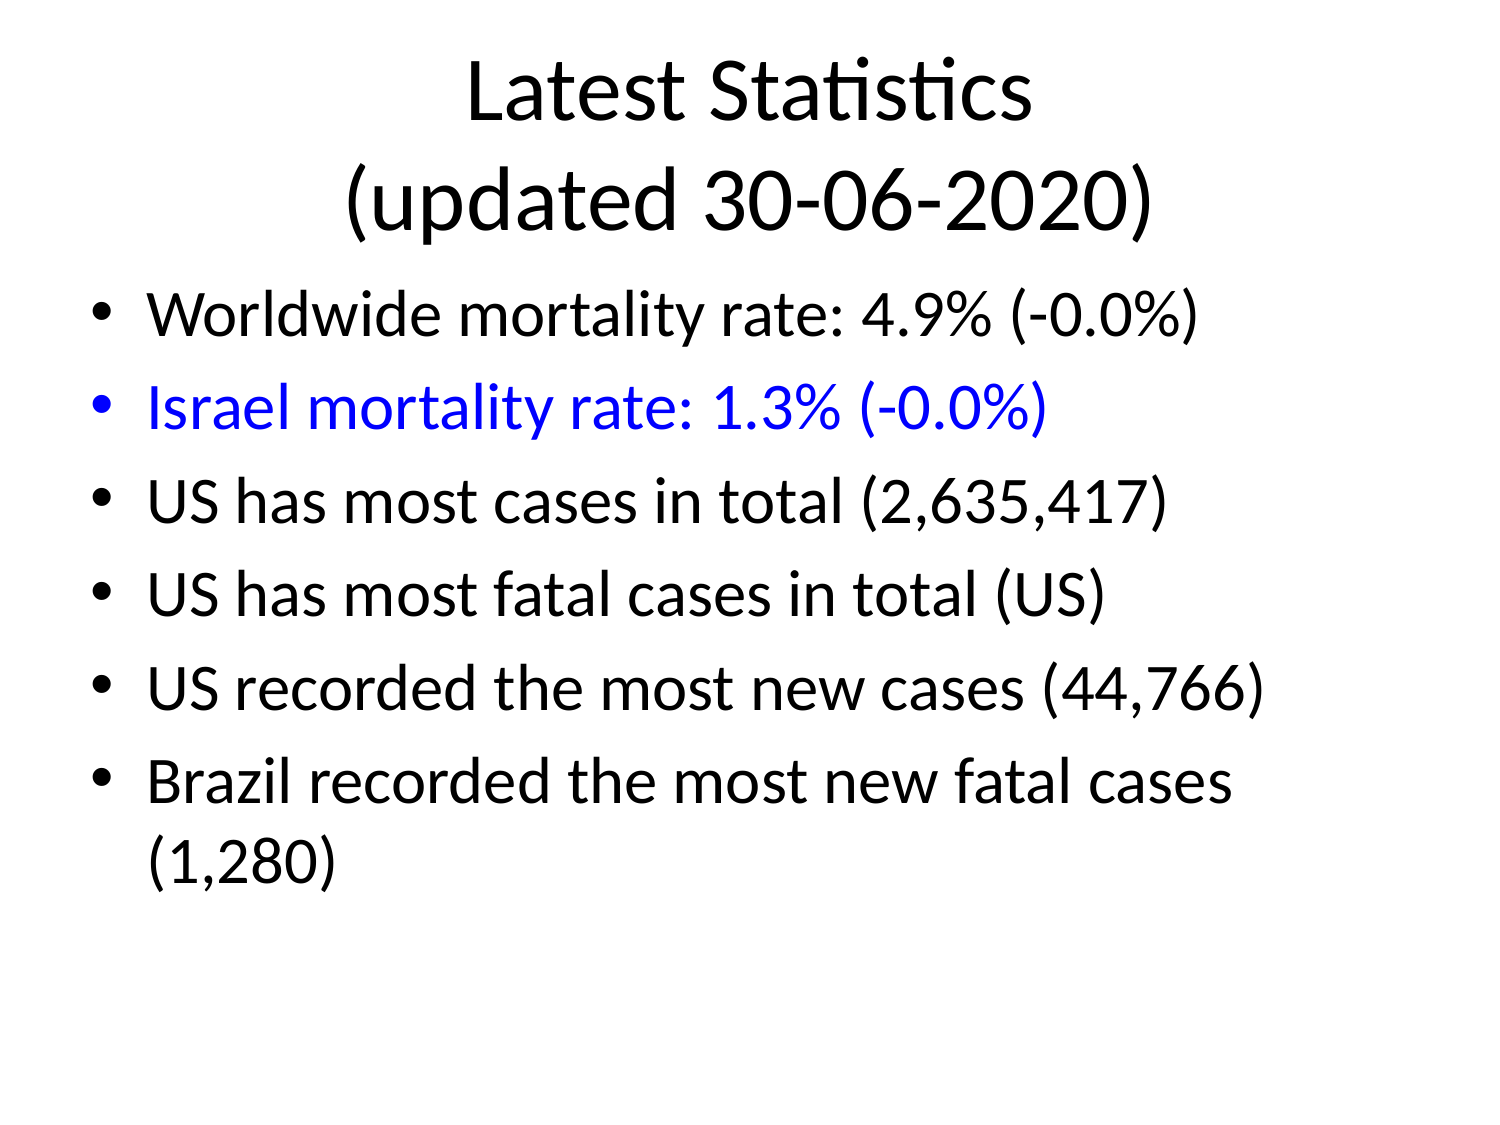

# Latest Statistics
(updated 30-06-2020)
Worldwide mortality rate: 4.9% (-0.0%)
Israel mortality rate: 1.3% (-0.0%)
US has most cases in total (2,635,417)
US has most fatal cases in total (US)
US recorded the most new cases (44,766)
Brazil recorded the most new fatal cases (1,280)